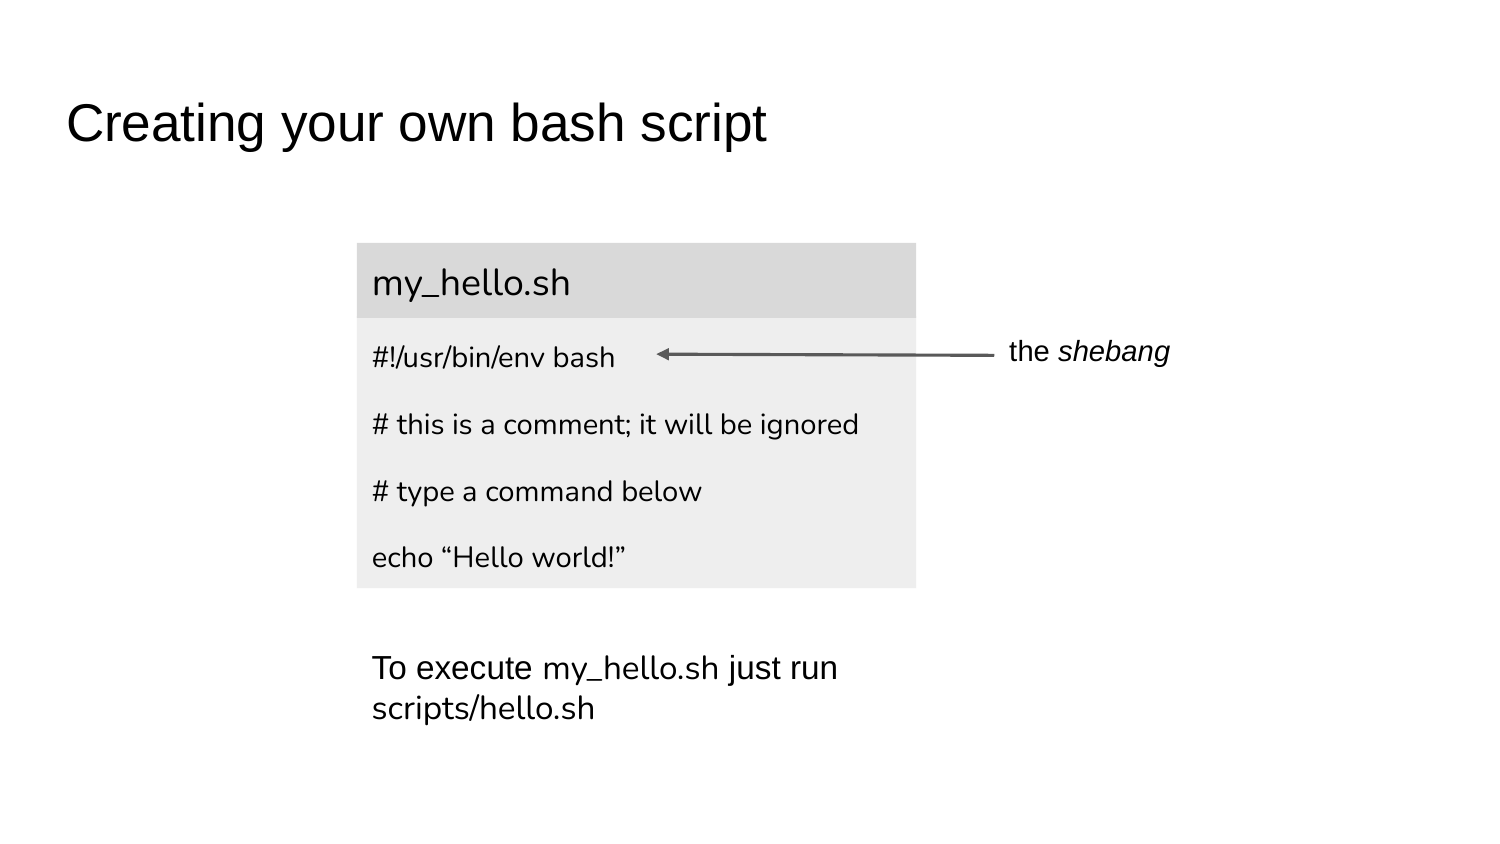

# Creating your own bash script
my_hello.sh
#!/usr/bin/env bash
# this is a comment; it will be ignored
# type a command below
echo “Hello world!”
the shebang
To execute my_hello.sh just run
scripts/hello.sh